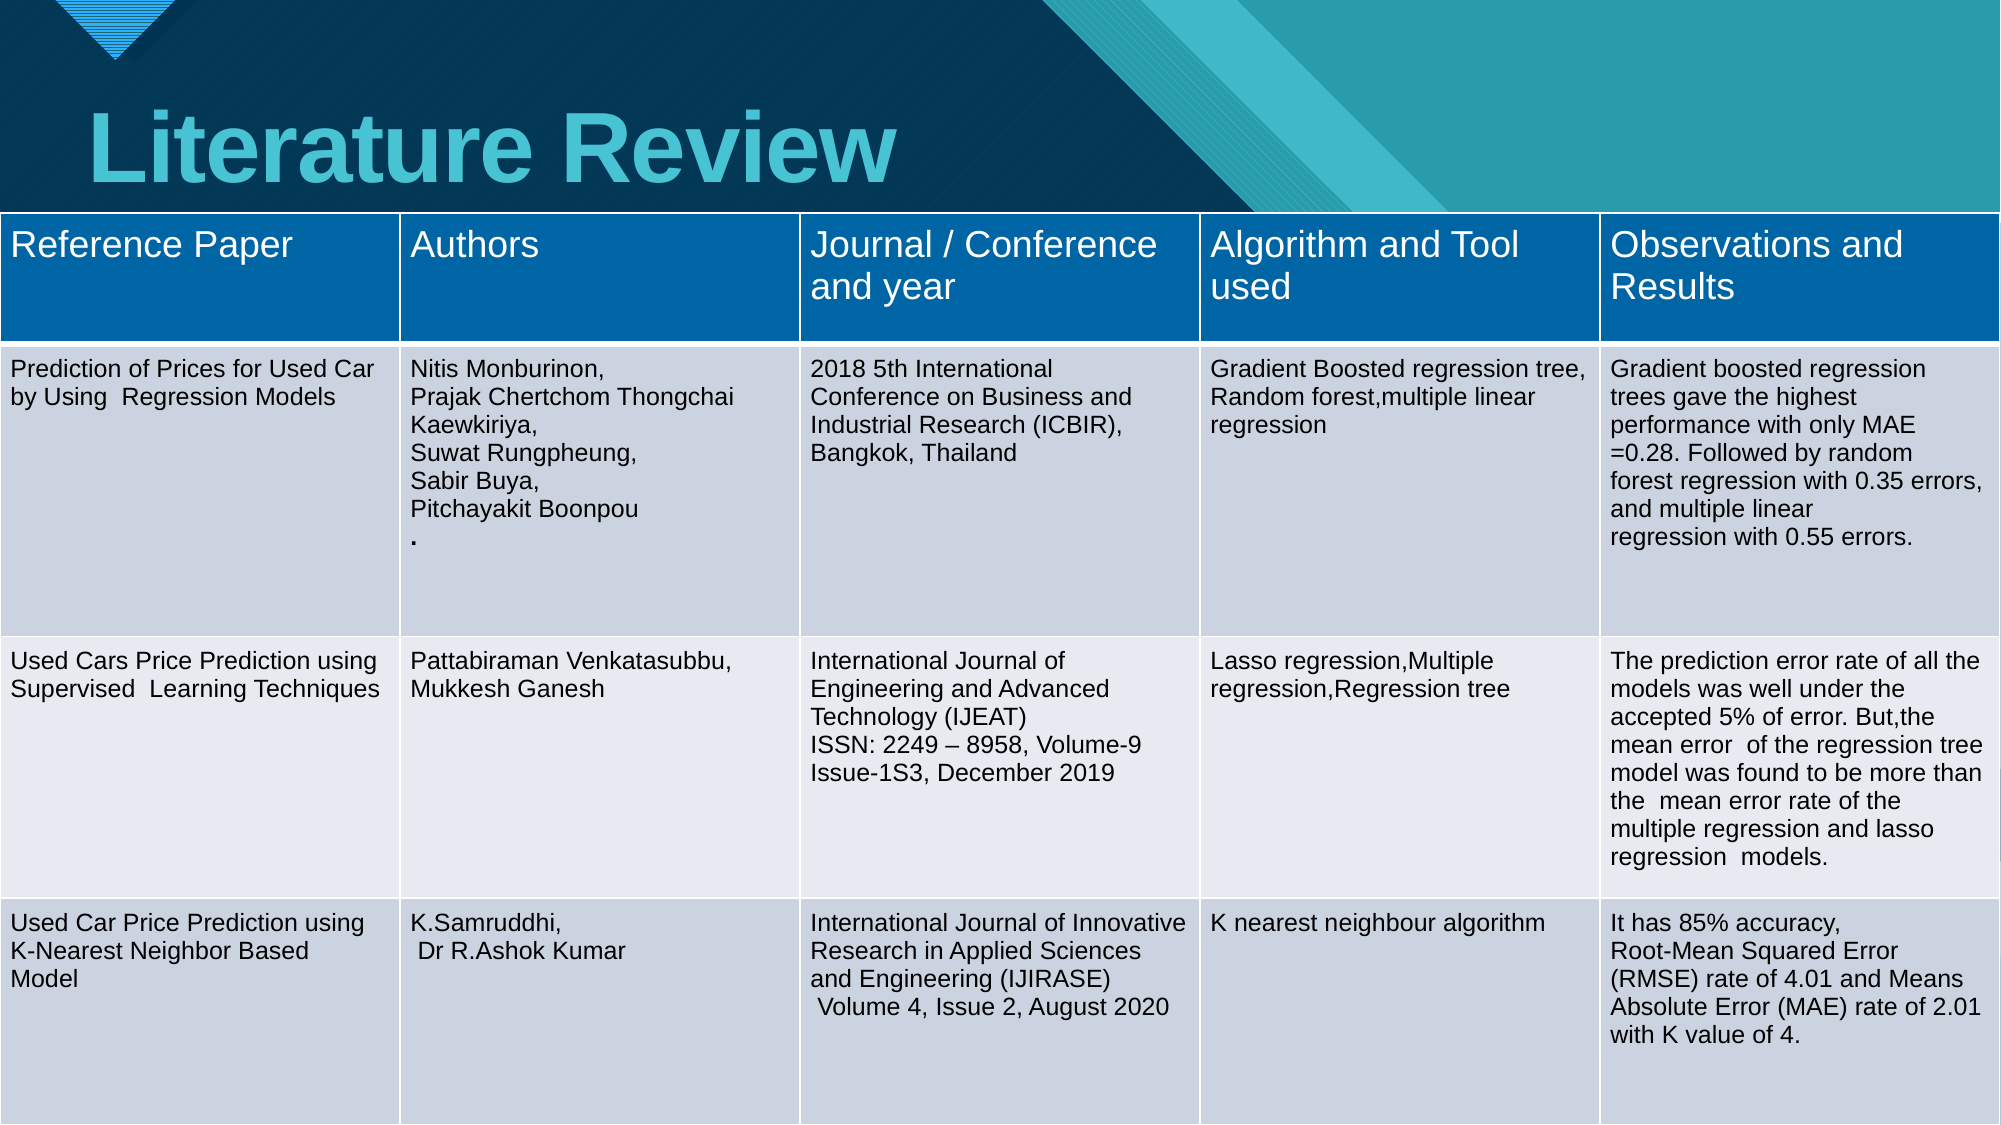

# Literature Review
| Reference Paper | Authors | Journal / Conference and year | Algorithm and Tool used | Observations and Results |
| --- | --- | --- | --- | --- |
| Prediction of Prices for Used Car by Using  Regression Models | Nitis Monburinon, Prajak Chertchom Thongchai Kaewkiriya, Suwat Rungpheung, Sabir Buya, Pitchayakit Boonpou   . | 2018 5th International Conference on Business and Industrial Research (ICBIR), Bangkok, Thailand | Gradient Boosted regression tree, Random forest,multiple linear regression | Gradient boosted regression trees gave the highest performance with only MAE =0.28. Followed by random forest regression with 0.35 errors, and multiple linear regression with 0.55 errors. |
| Used Cars Price Prediction using Supervised  Learning Techniques | Pattabiraman Venkatasubbu, Mukkesh Ganesh | International Journal of Engineering and Advanced Technology (IJEAT)  ISSN: 2249 – 8958, Volume-9 Issue-1S3, December 2019 | Lasso regression,Multiple regression,Regression tree | The prediction error rate of all the models was well under the  accepted 5% of error. But,the mean error  of the regression tree model was found to be more than the  mean error rate of the multiple regression and lasso regression  models. |
| Used Car Price Prediction using K-Nearest Neighbor Based Model | K.Samruddhi,  Dr R.Ashok Kumar | International Journal of Innovative Research in Applied Sciences and Engineering (IJIRASE)  Volume 4, Issue 2, August 2020 | K nearest neighbour algorithm | It has 85% accuracy, Root-Mean Squared Error (RMSE) rate of 4.01 and Means Absolute Error (MAE) rate of 2.01 with K value of 4. |
9